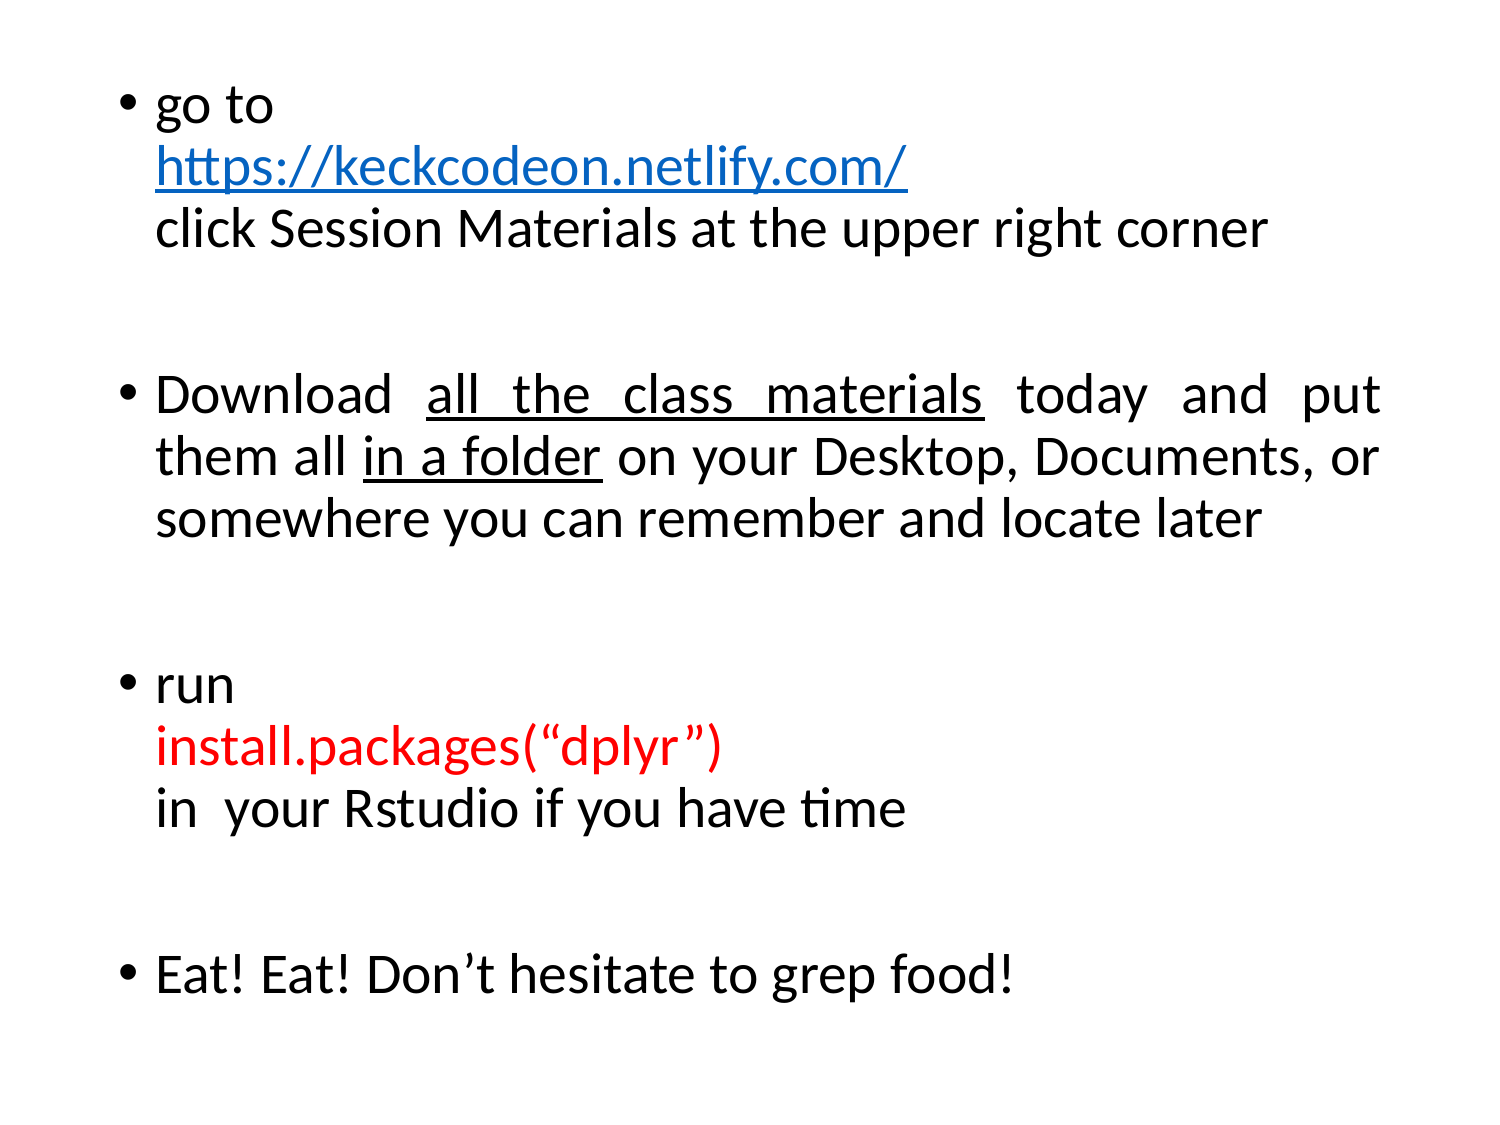

go to
https://keckcodeon.netlify.com/
click Session Materials at the upper right corner

Download all the class materials today and put them all in a folder on your Desktop, Documents, or somewhere you can remember and locate later

run
install.packages(“dplyr”)
in  your Rstudio if you have time

Eat! Eat! Don’t hesitate to grep food!